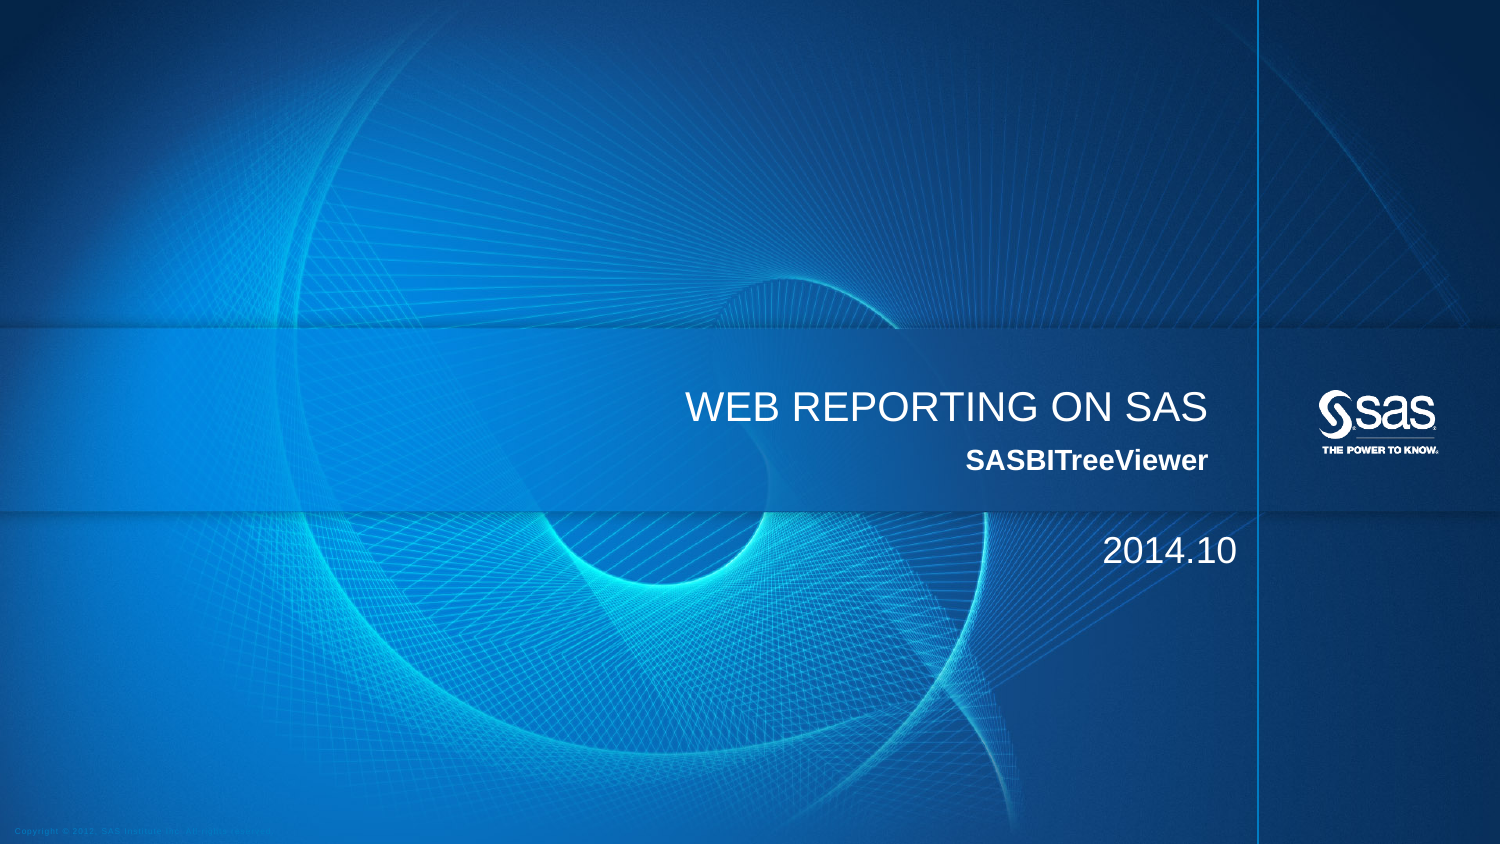

# Web Reporting on SAS
SASBITreeViewer
2014.10